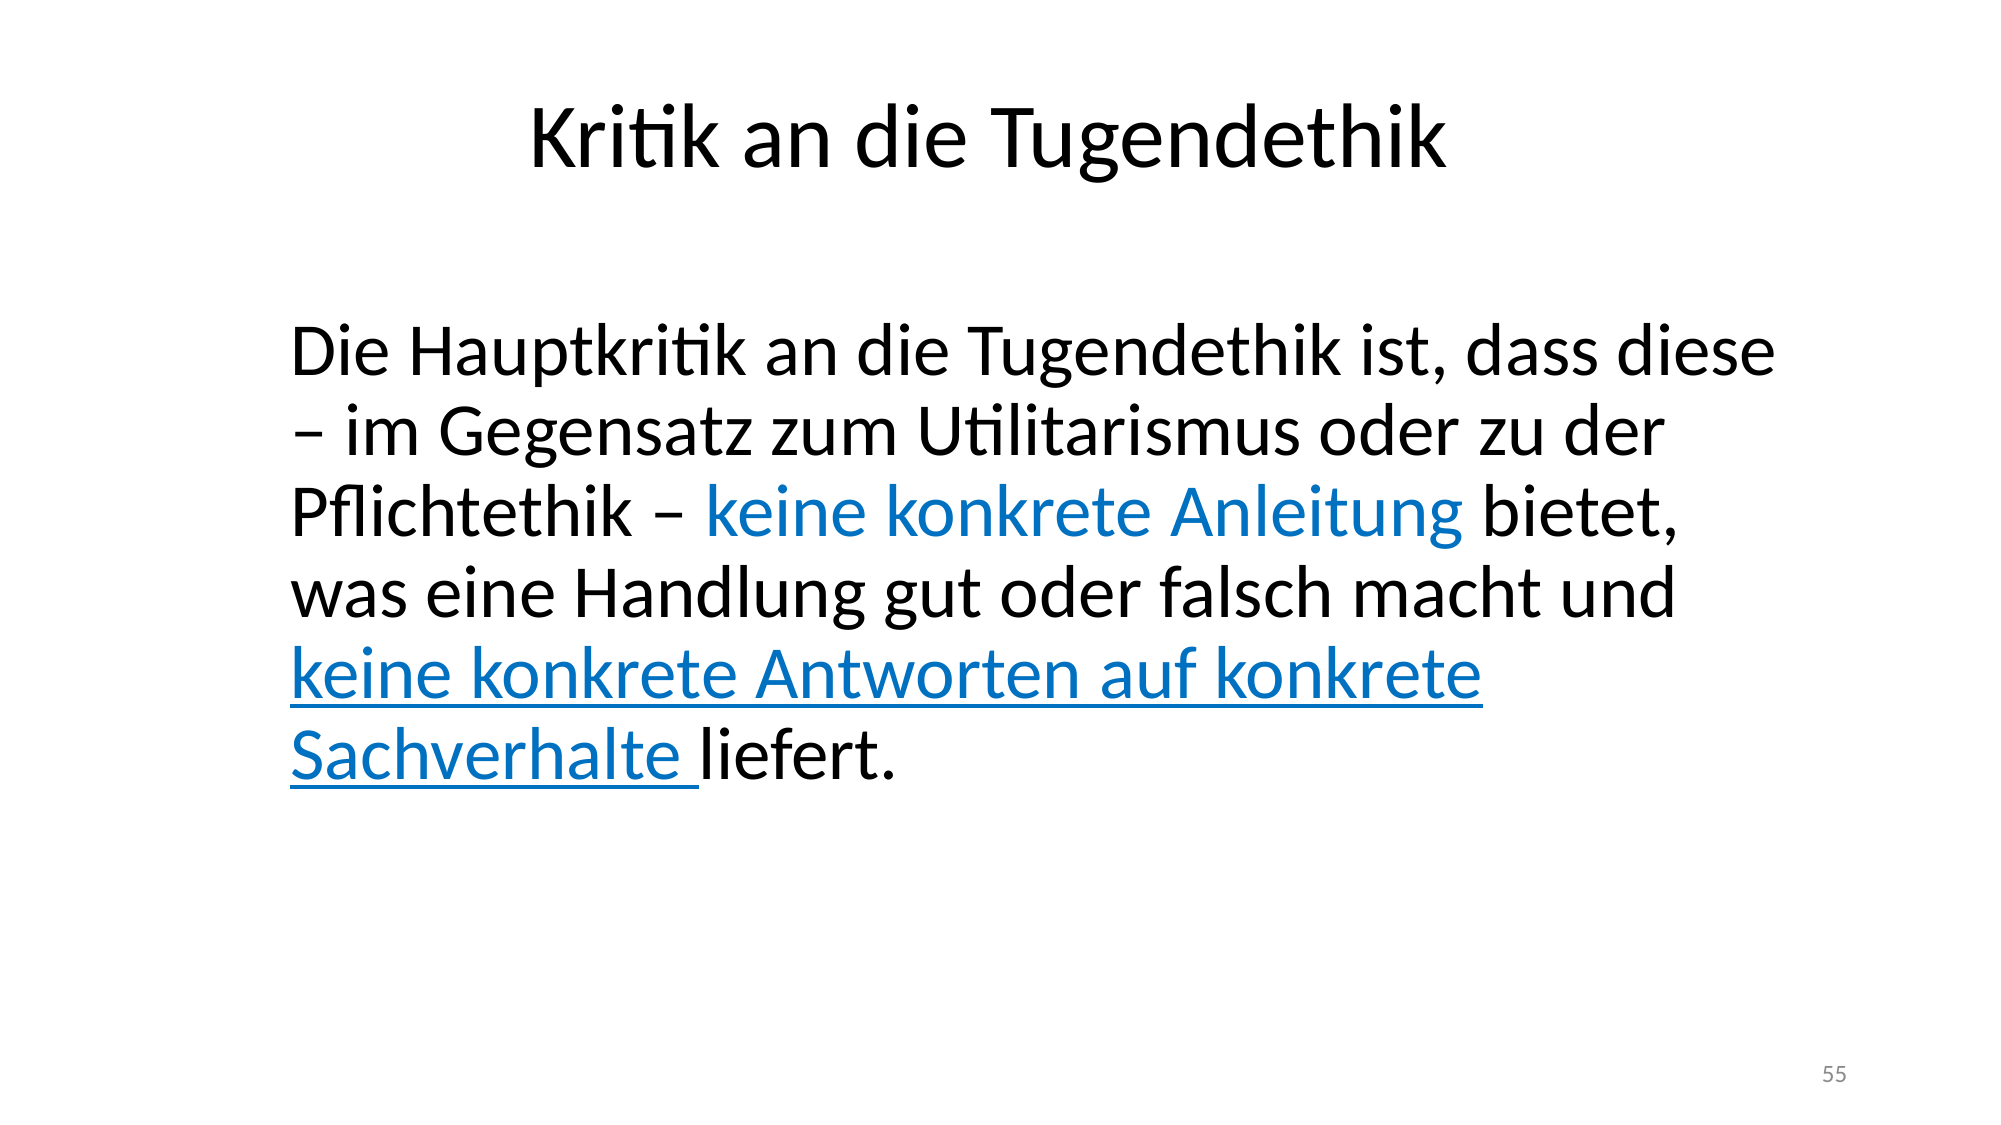

# Kritik an die Tugendethik
Die Hauptkritik an die Tugendethik ist, dass diese – im Gegensatz zum Utilitarismus oder zu der Pflichtethik – keine konkrete Anleitung bietet, was eine Handlung gut oder falsch macht und keine konkrete Antworten auf konkrete Sachverhalte liefert.
55